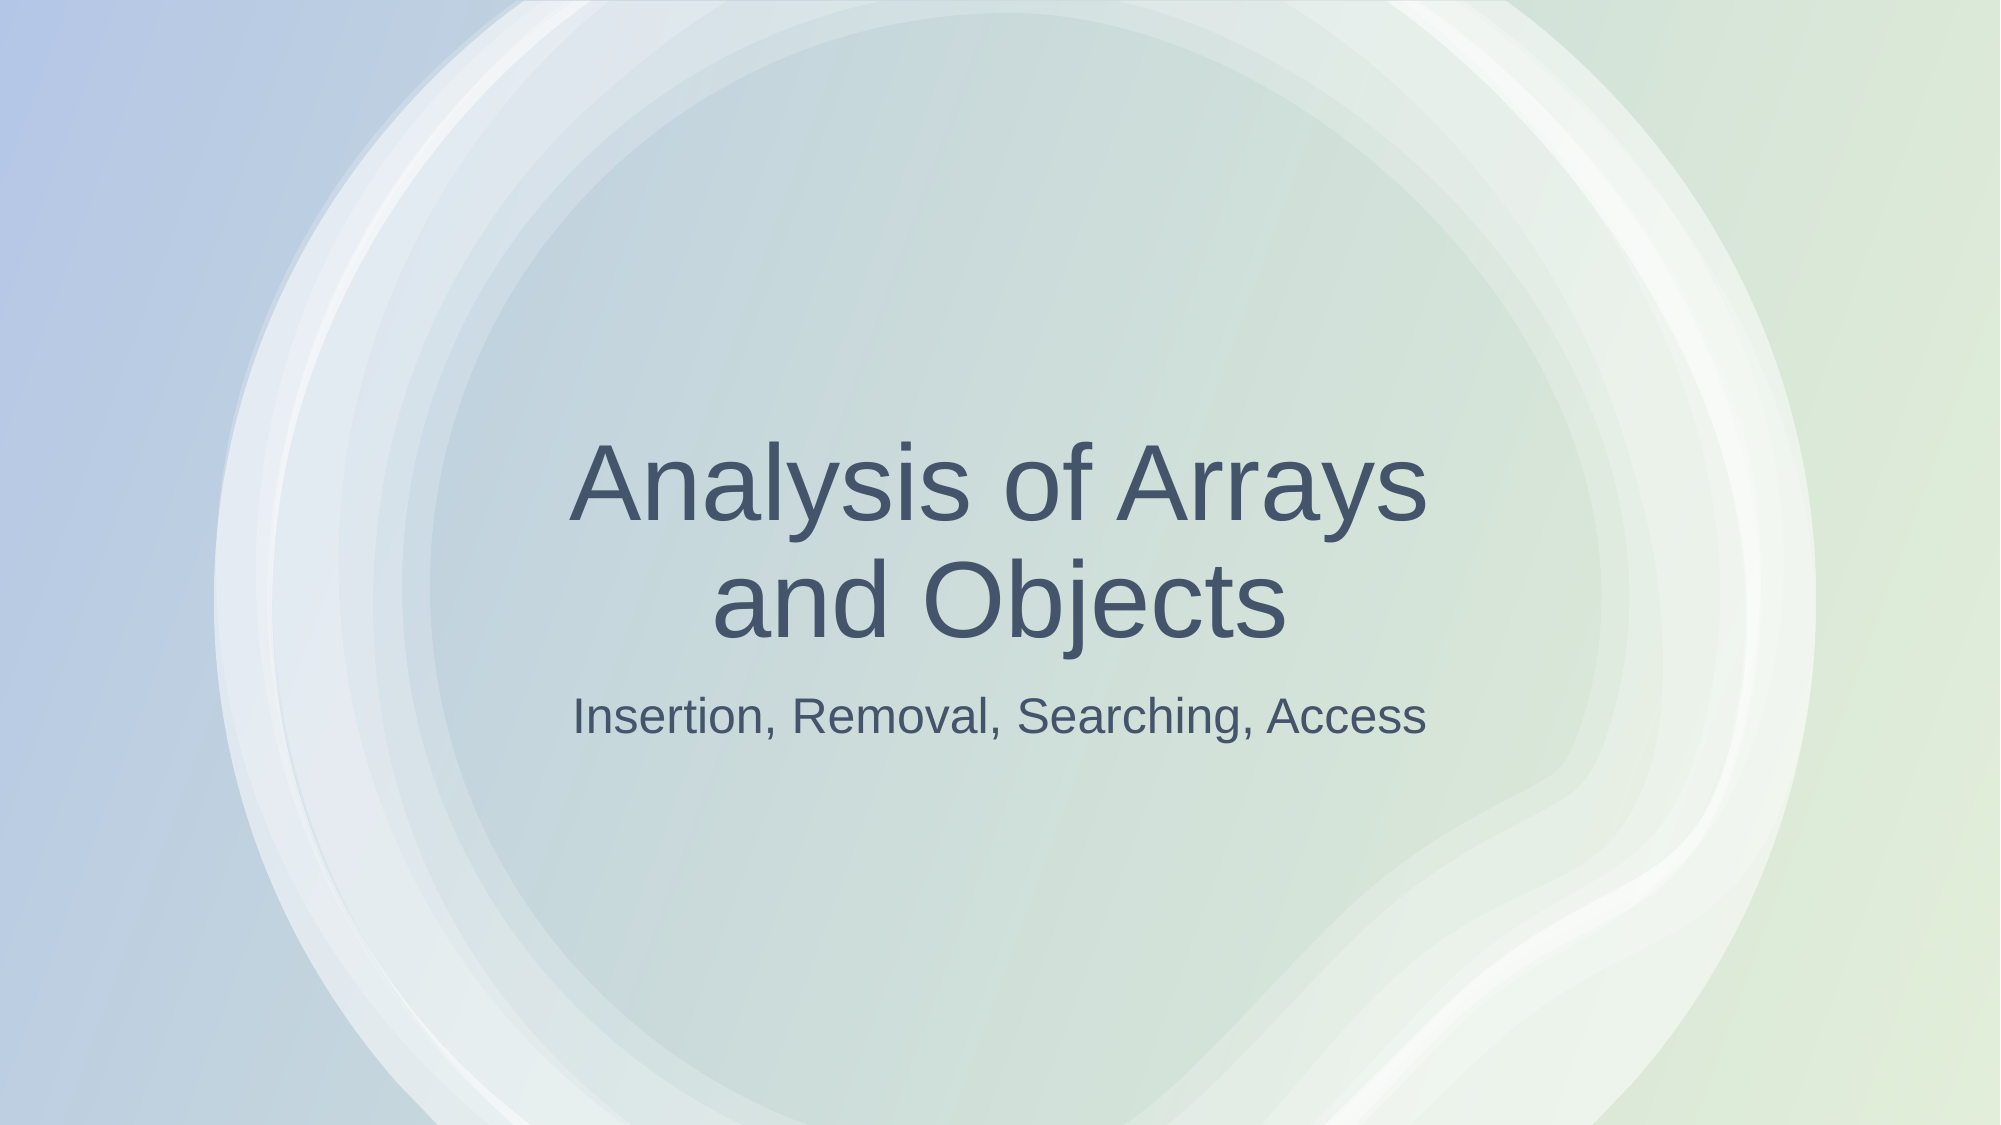

# Analysis of Arrays and Objects
Insertion, Removal, Searching, Access